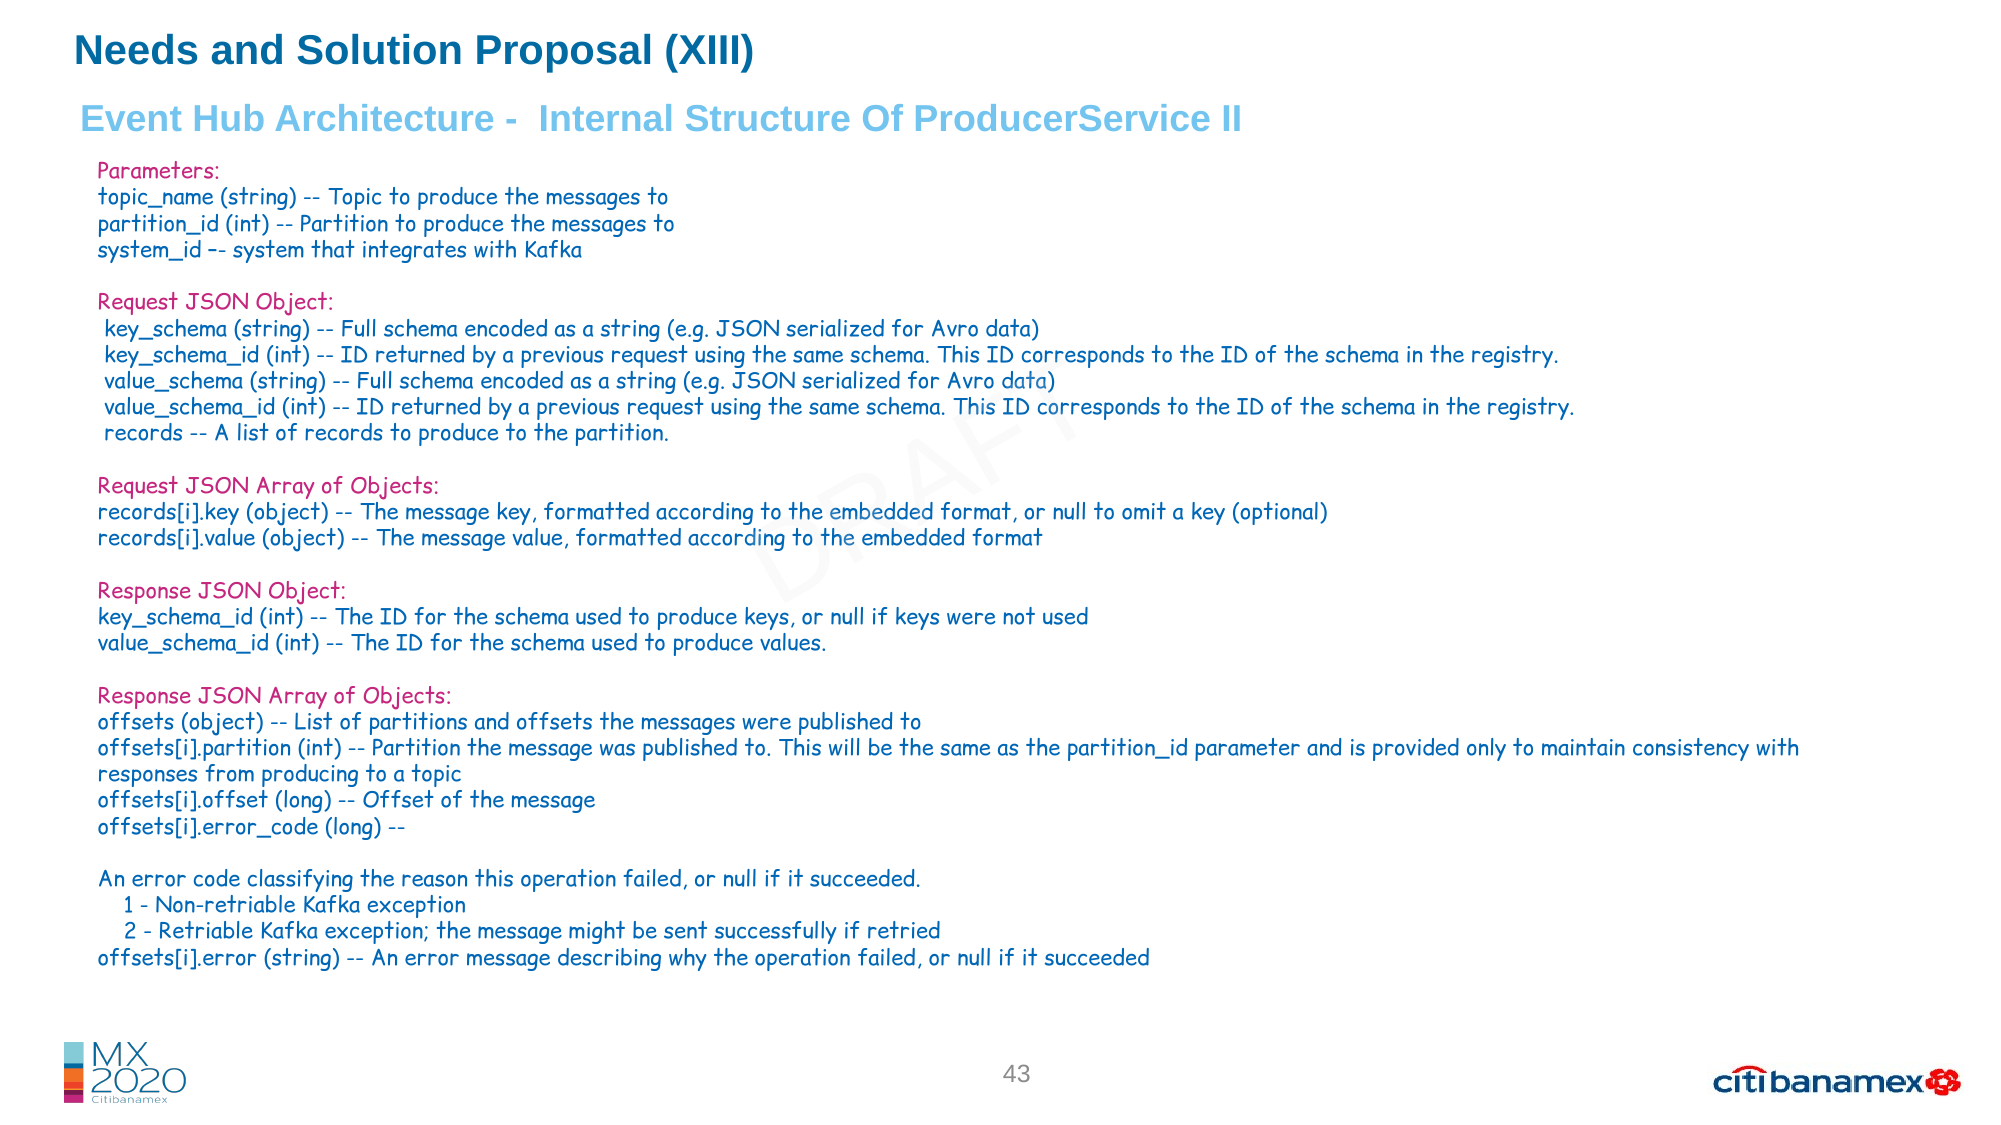

Needs and Solution Proposal (XIII)
 Event Hub Architecture -  Internal Structure Of ProducerService II
Parameters:
topic_name (string) -- Topic to produce the messages to
partition_id (int) -- Partition to produce the messages to
system_id –- system that integrates with Kafka

Request JSON Object:
 key_schema (string) -- Full schema encoded as a string (e.g. JSON serialized for Avro data)
 key_schema_id (int) -- ID returned by a previous request using the same schema. This ID corresponds to the ID of the schema in the registry.
 value_schema (string) -- Full schema encoded as a string (e.g. JSON serialized for Avro data)
 value_schema_id (int) -- ID returned by a previous request using the same schema. This ID corresponds to the ID of the schema in the registry.
 records -- A list of records to produce to the partition.

Request JSON Array of Objects:
records[i].key (object) -- The message key, formatted according to the embedded format, or null to omit a key (optional)
records[i].value (object) -- The message value, formatted according to the embedded format

Response JSON Object:
key_schema_id (int) -- The ID for the schema used to produce keys, or null if keys were not used
value_schema_id (int) -- The ID for the schema used to produce values.

Response JSON Array of Objects:
offsets (object) -- List of partitions and offsets the messages were published to
offsets[i].partition (int) -- Partition the message was published to. This will be the same as the partition_id parameter and is provided only to maintain consistency with responses from producing to a topic
offsets[i].offset (long) -- Offset of the message
offsets[i].error_code (long) --

An error code classifying the reason this operation failed, or null if it succeeded.
    1 - Non-retriable Kafka exception
    2 - Retriable Kafka exception; the message might be sent successfully if retried
offsets[i].error (string) -- An error message describing why the operation failed, or null if it succeeded
DRAFT